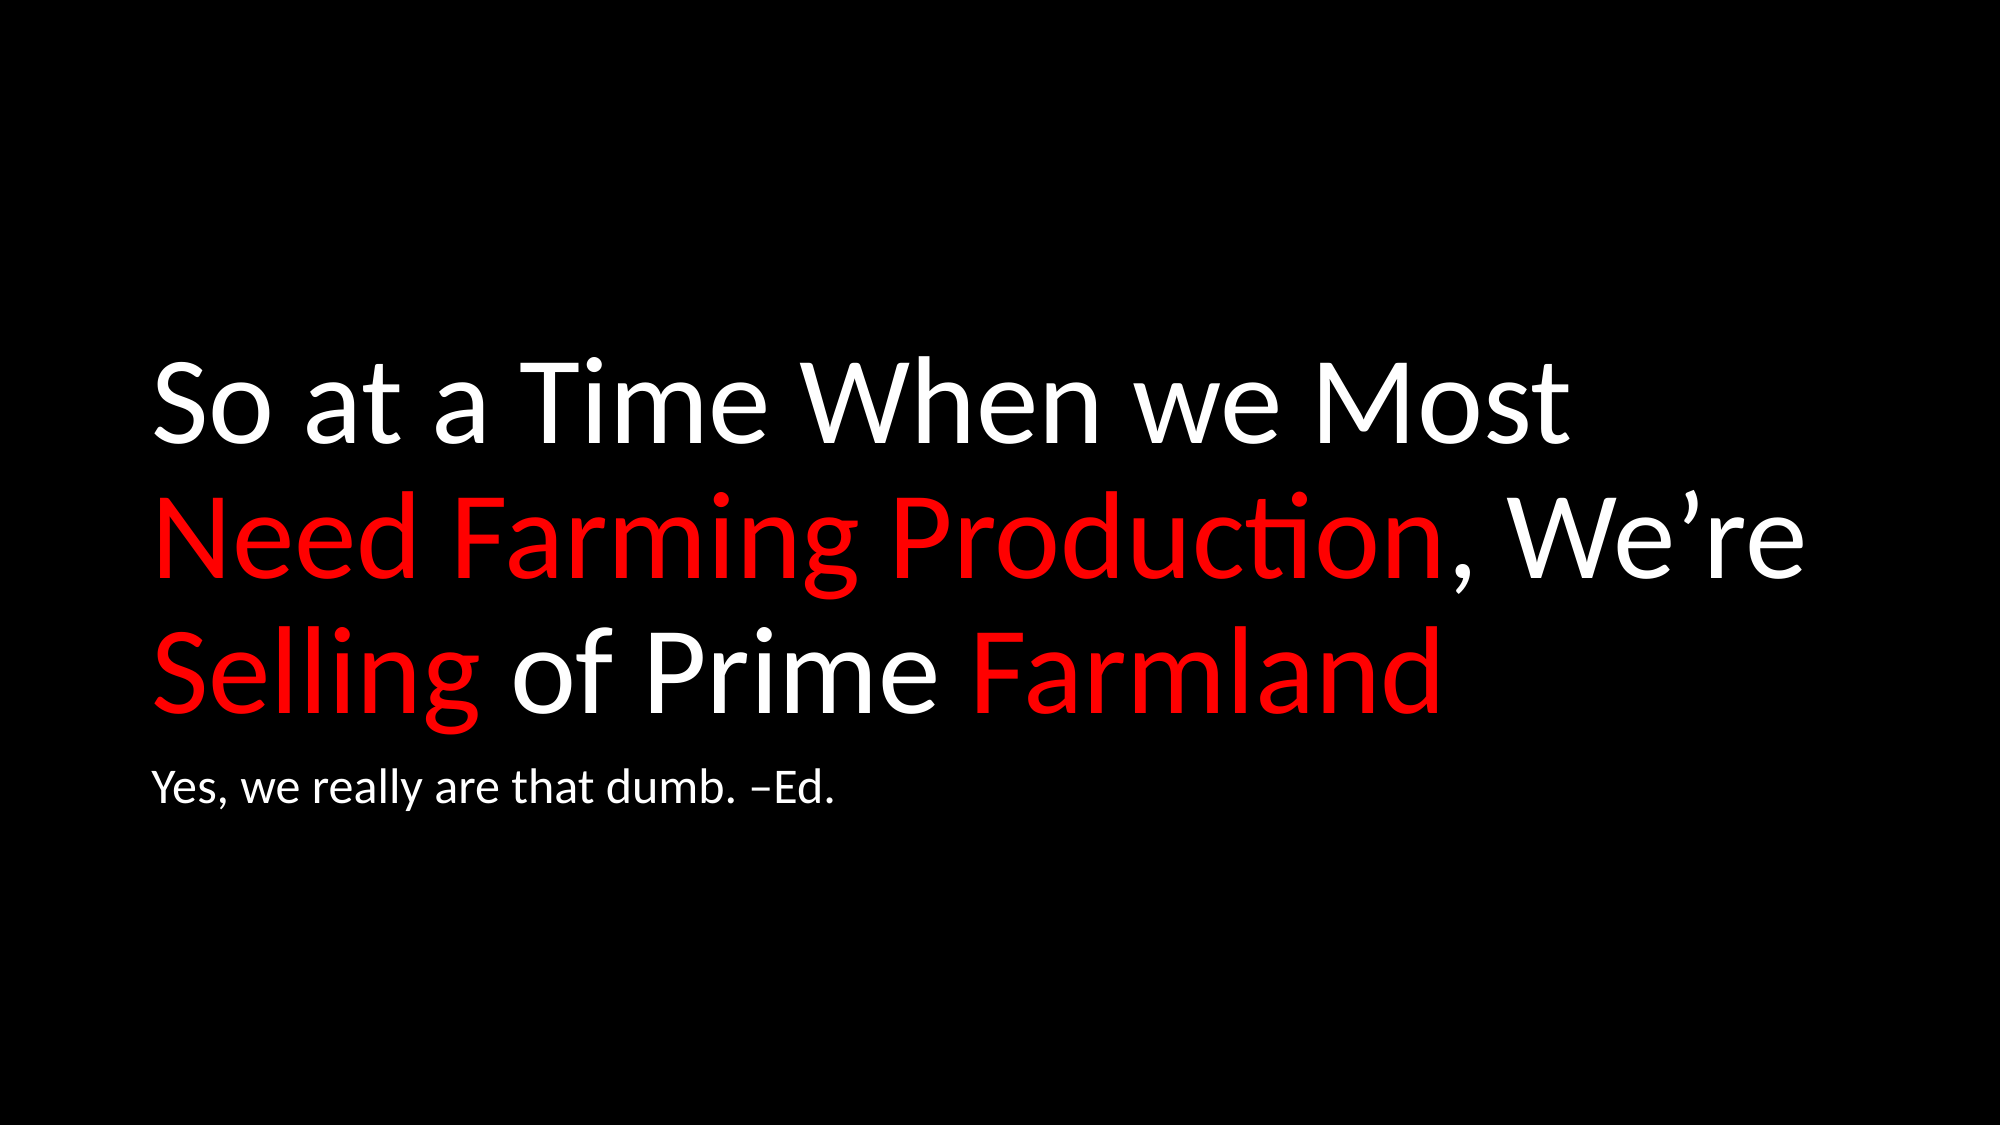

# So at a Time When we Most Need Farming Production, We’re Selling of Prime Farmland
Yes, we really are that dumb. –Ed.